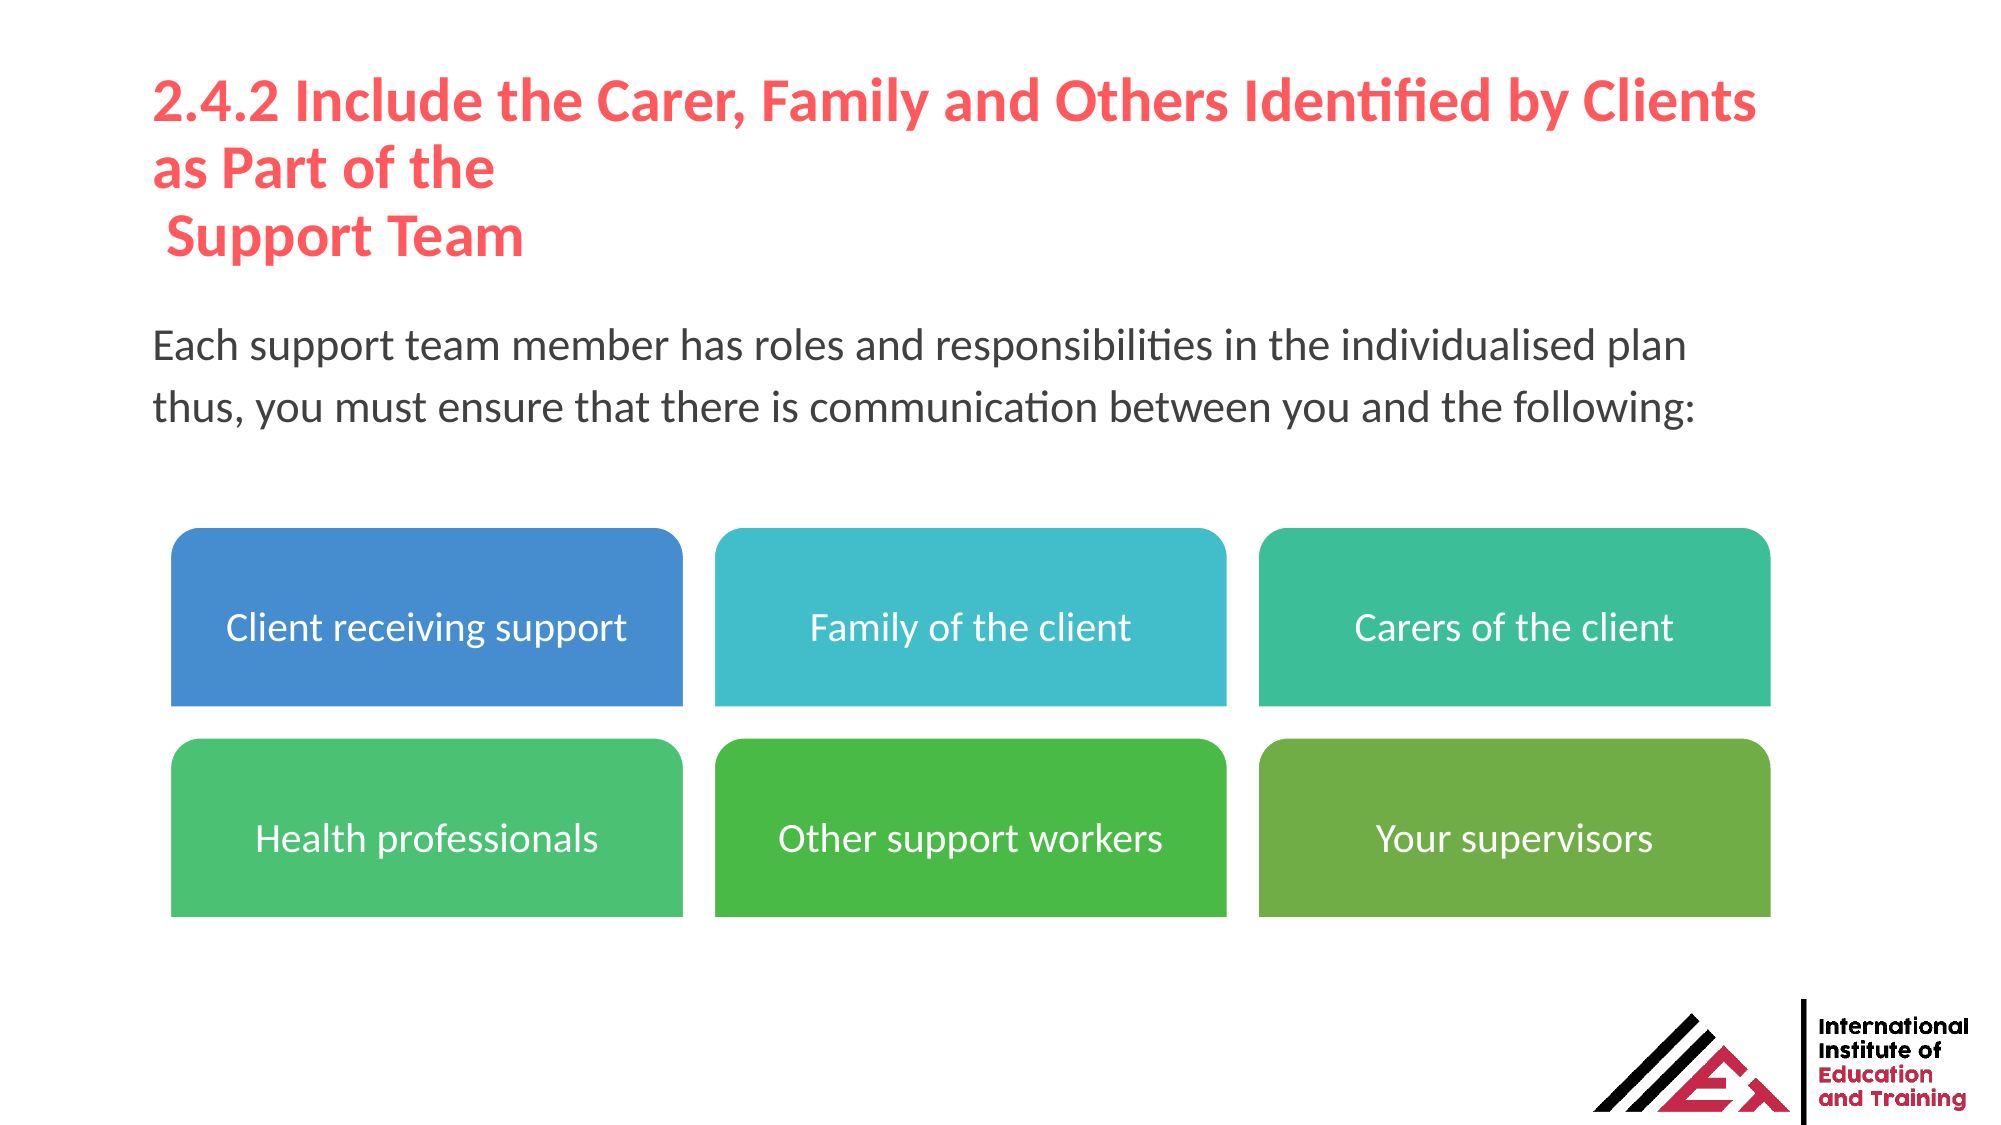

# 2.4.2 Include the Carer, Family and Others Identified by Clients as Part of the Support Team
Each support team member has roles and responsibilities in the individualised plan  thus, you must ensure that there is communication between you and the following:

Client receiving support
Family of the client
Carers of the client
Health professionals
Other support workers
Your supervisors